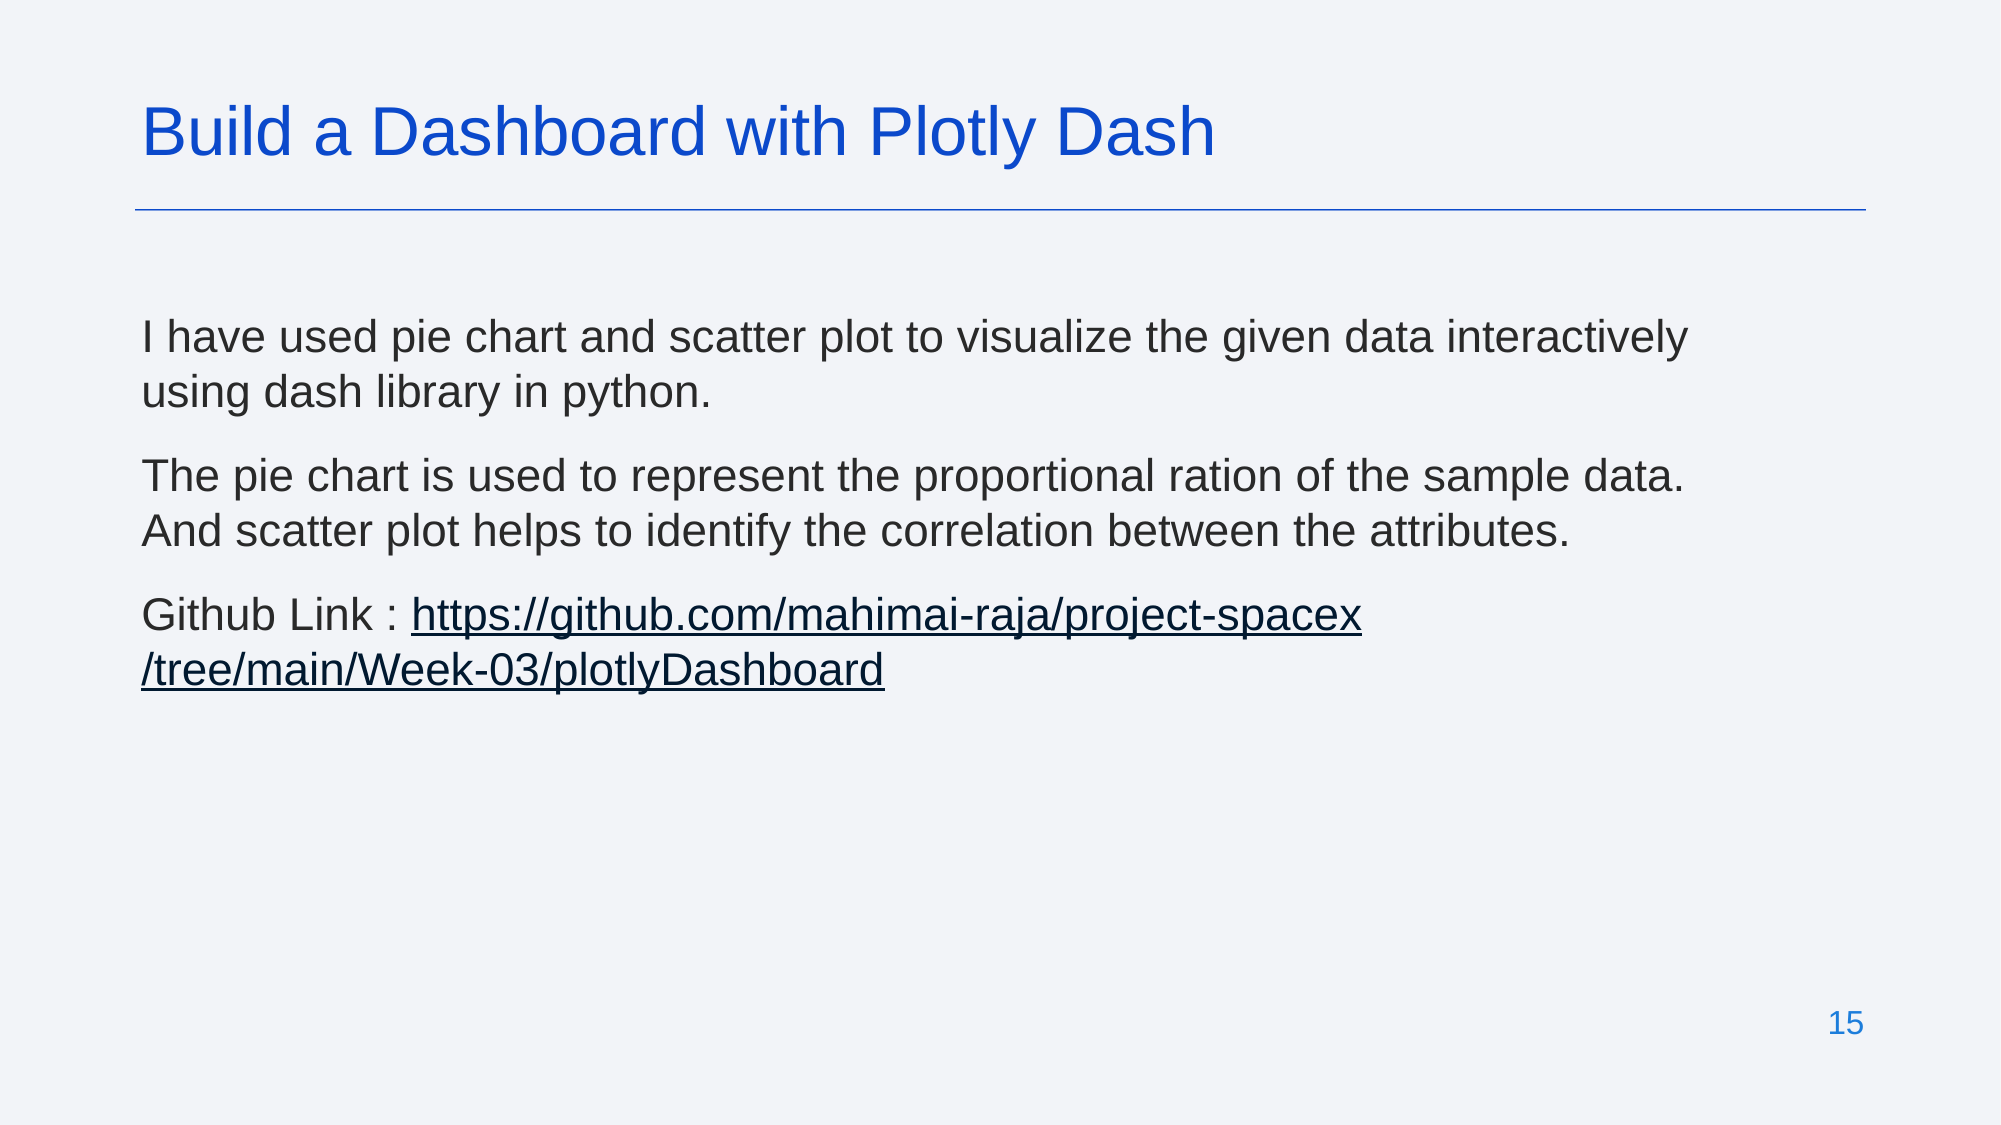

Build a Dashboard with Plotly Dash
I have used pie chart and scatter plot to visualize the given data interactively using dash library in python.
The pie chart is used to represent the proportional ration of the sample data. And scatter plot helps to identify the correlation between the attributes.
Github Link : https://github.com/mahimai-raja/project-spacex/tree/main/Week-03/plotlyDashboard

15